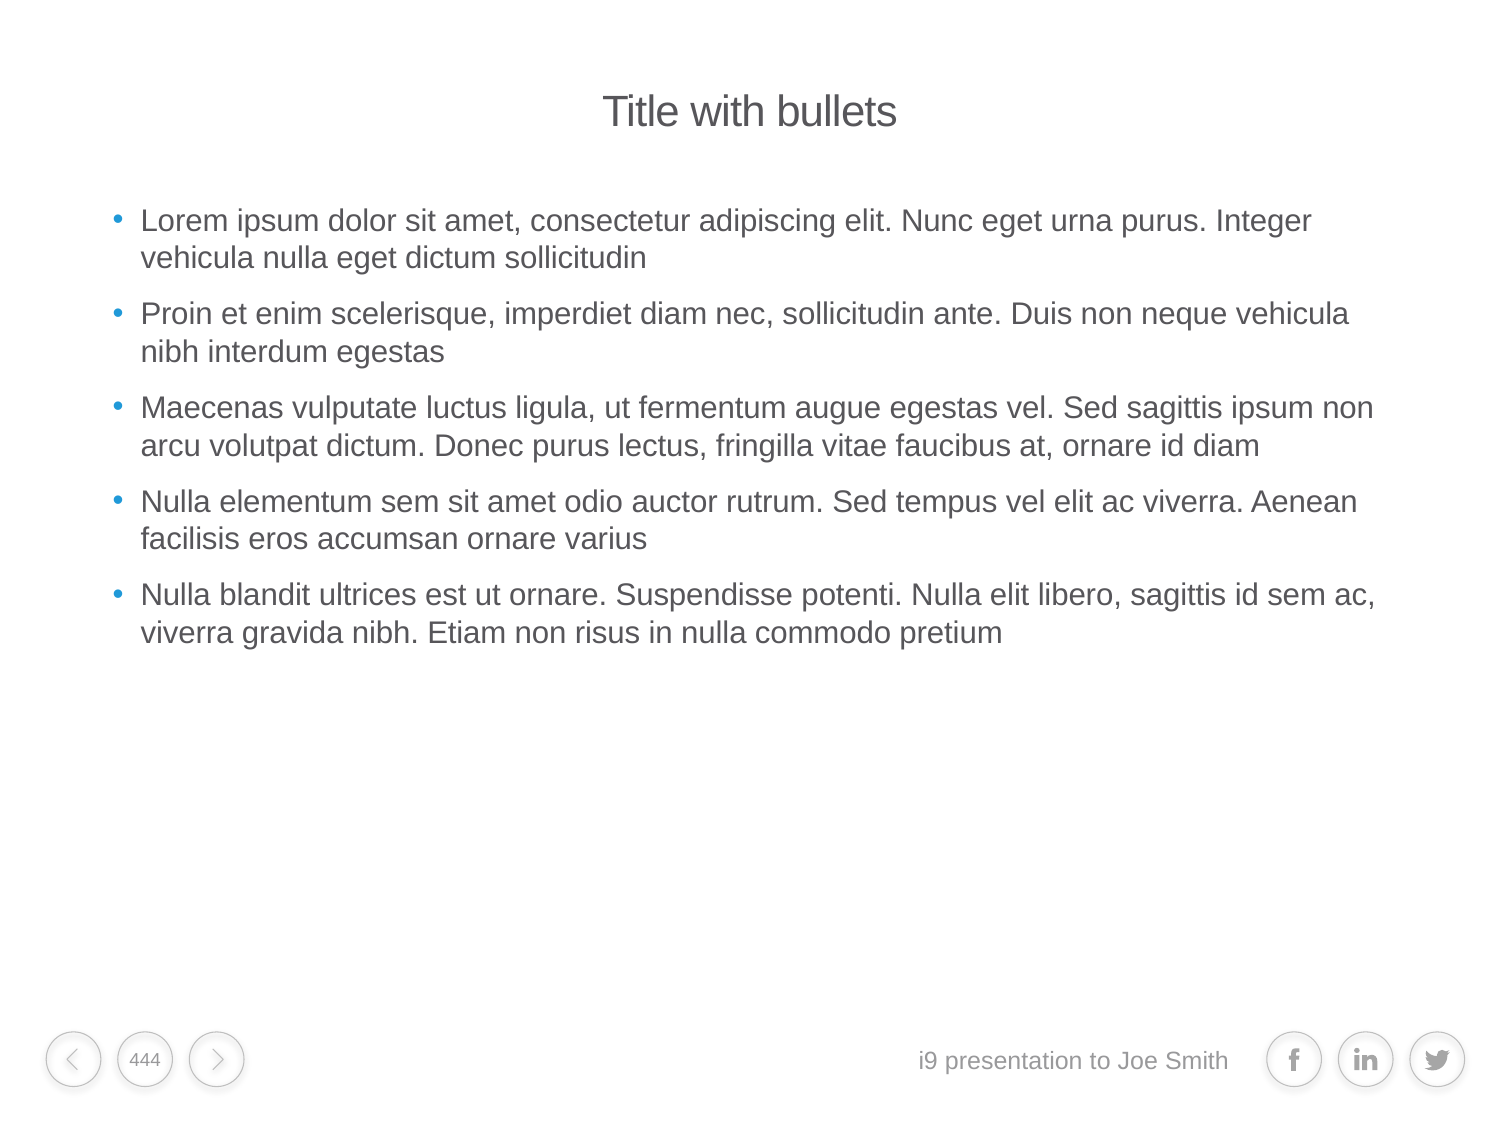

# Title with bullets
Lorem ipsum dolor sit amet, consectetur adipiscing elit. Nunc eget urna purus. Integer vehicula nulla eget dictum sollicitudin
Proin et enim scelerisque, imperdiet diam nec, sollicitudin ante. Duis non neque vehicula nibh interdum egestas
Maecenas vulputate luctus ligula, ut fermentum augue egestas vel. Sed sagittis ipsum non arcu volutpat dictum. Donec purus lectus, fringilla vitae faucibus at, ornare id diam
Nulla elementum sem sit amet odio auctor rutrum. Sed tempus vel elit ac viverra. Aenean facilisis eros accumsan ornare varius
Nulla blandit ultrices est ut ornare. Suspendisse potenti. Nulla elit libero, sagittis id sem ac, viverra gravida nibh. Etiam non risus in nulla commodo pretium